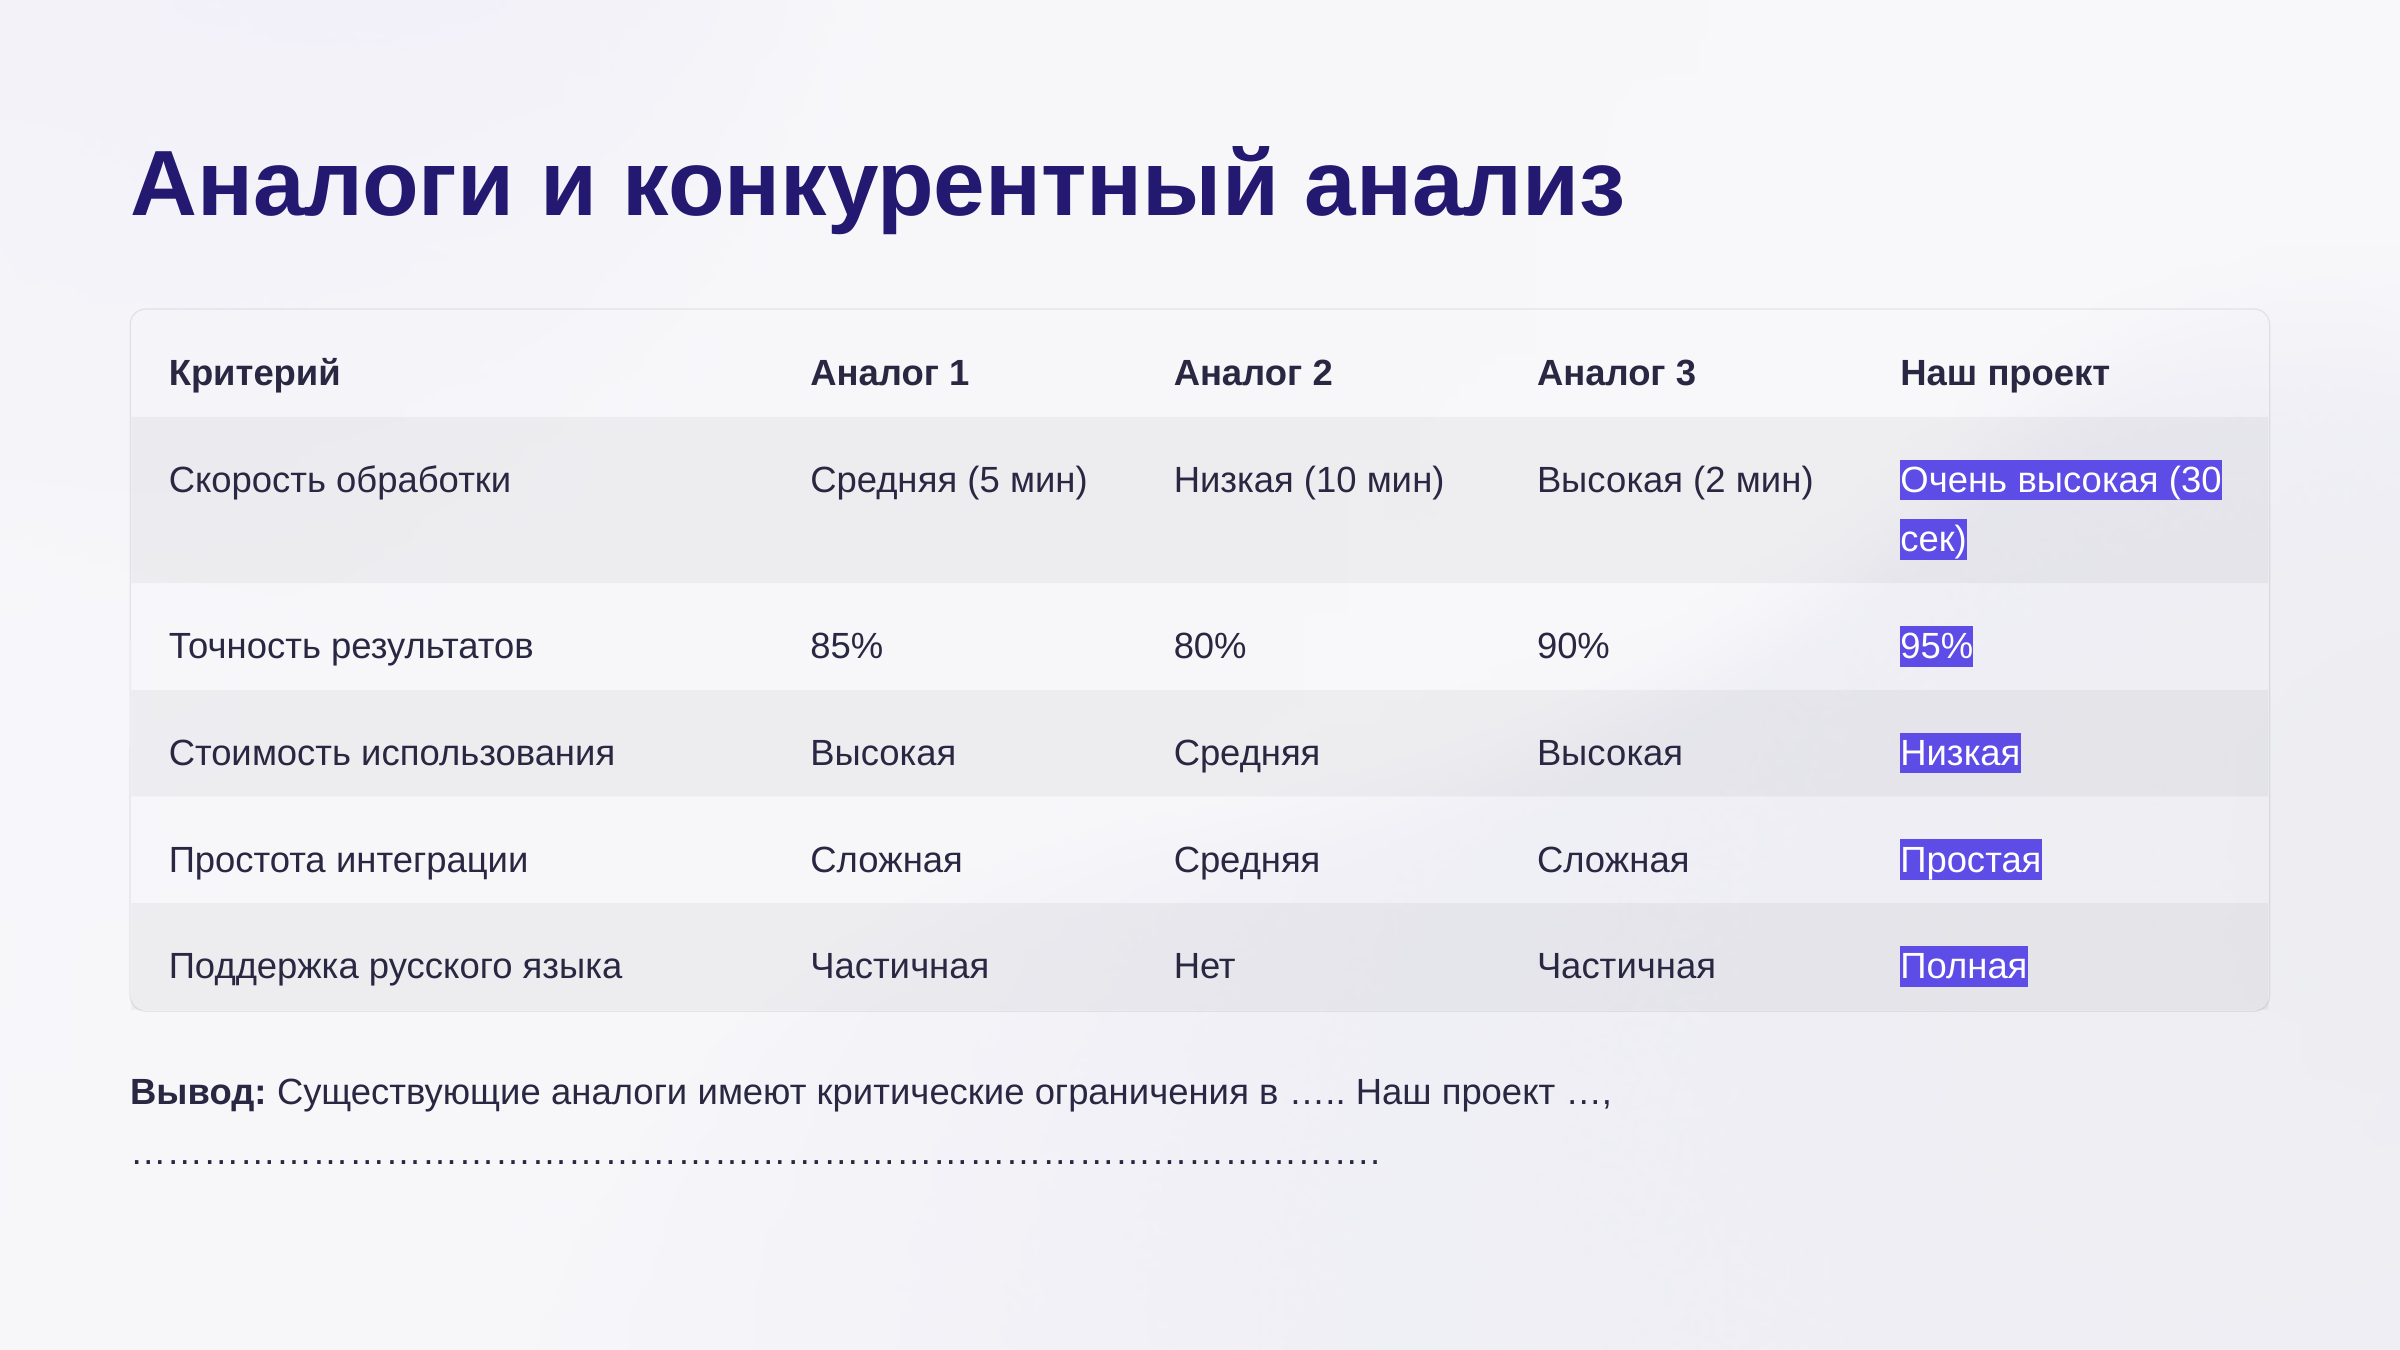

Аналоги и конкурентный анализ

Критерий
Аналог 1
Аналог 2
Аналог 3
Наш проект

Скорость обработки
Средняя (5 мин)
Низкая (10 мин)
Высокая (2 мин)
Очень высокая (30 сек)

Точность результатов
85%
80%
90%
95%

Стоимость использования
Высокая
Средняя
Высокая
Низкая

Простота интеграции
Сложная
Средняя
Сложная
Простая

Поддержка русского языка
Частичная
Нет
Частичная
Полная
Вывод: Существующие аналоги имеют критические ограничения в ….. Наш проект …, ………………………………………………………………………………………….